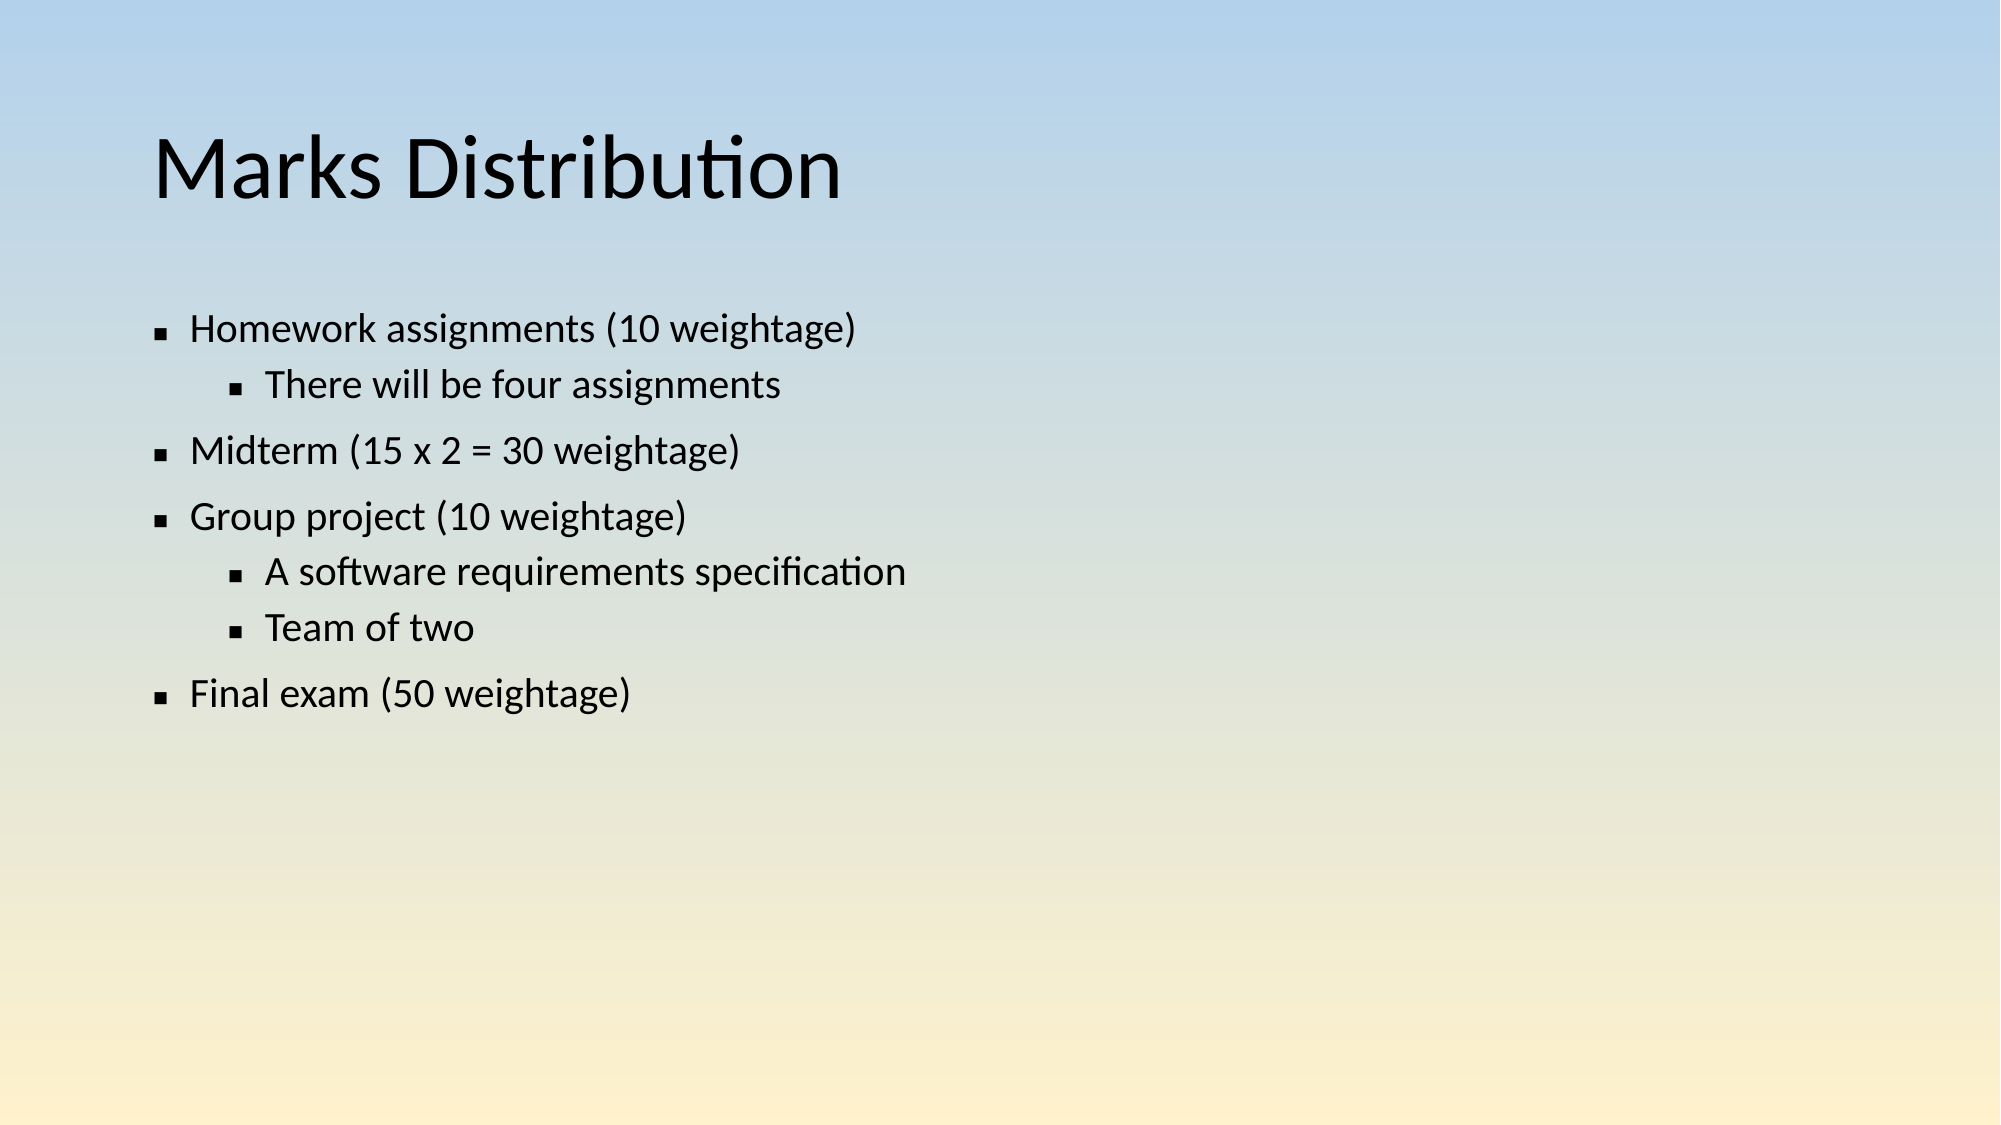

# Marks Distribution
Homework assignments (10 weightage)
There will be four assignments
Midterm (15 x 2 = 30 weightage)
Group project (10 weightage)
A software requirements specification
Team of two
Final exam (50 weightage)